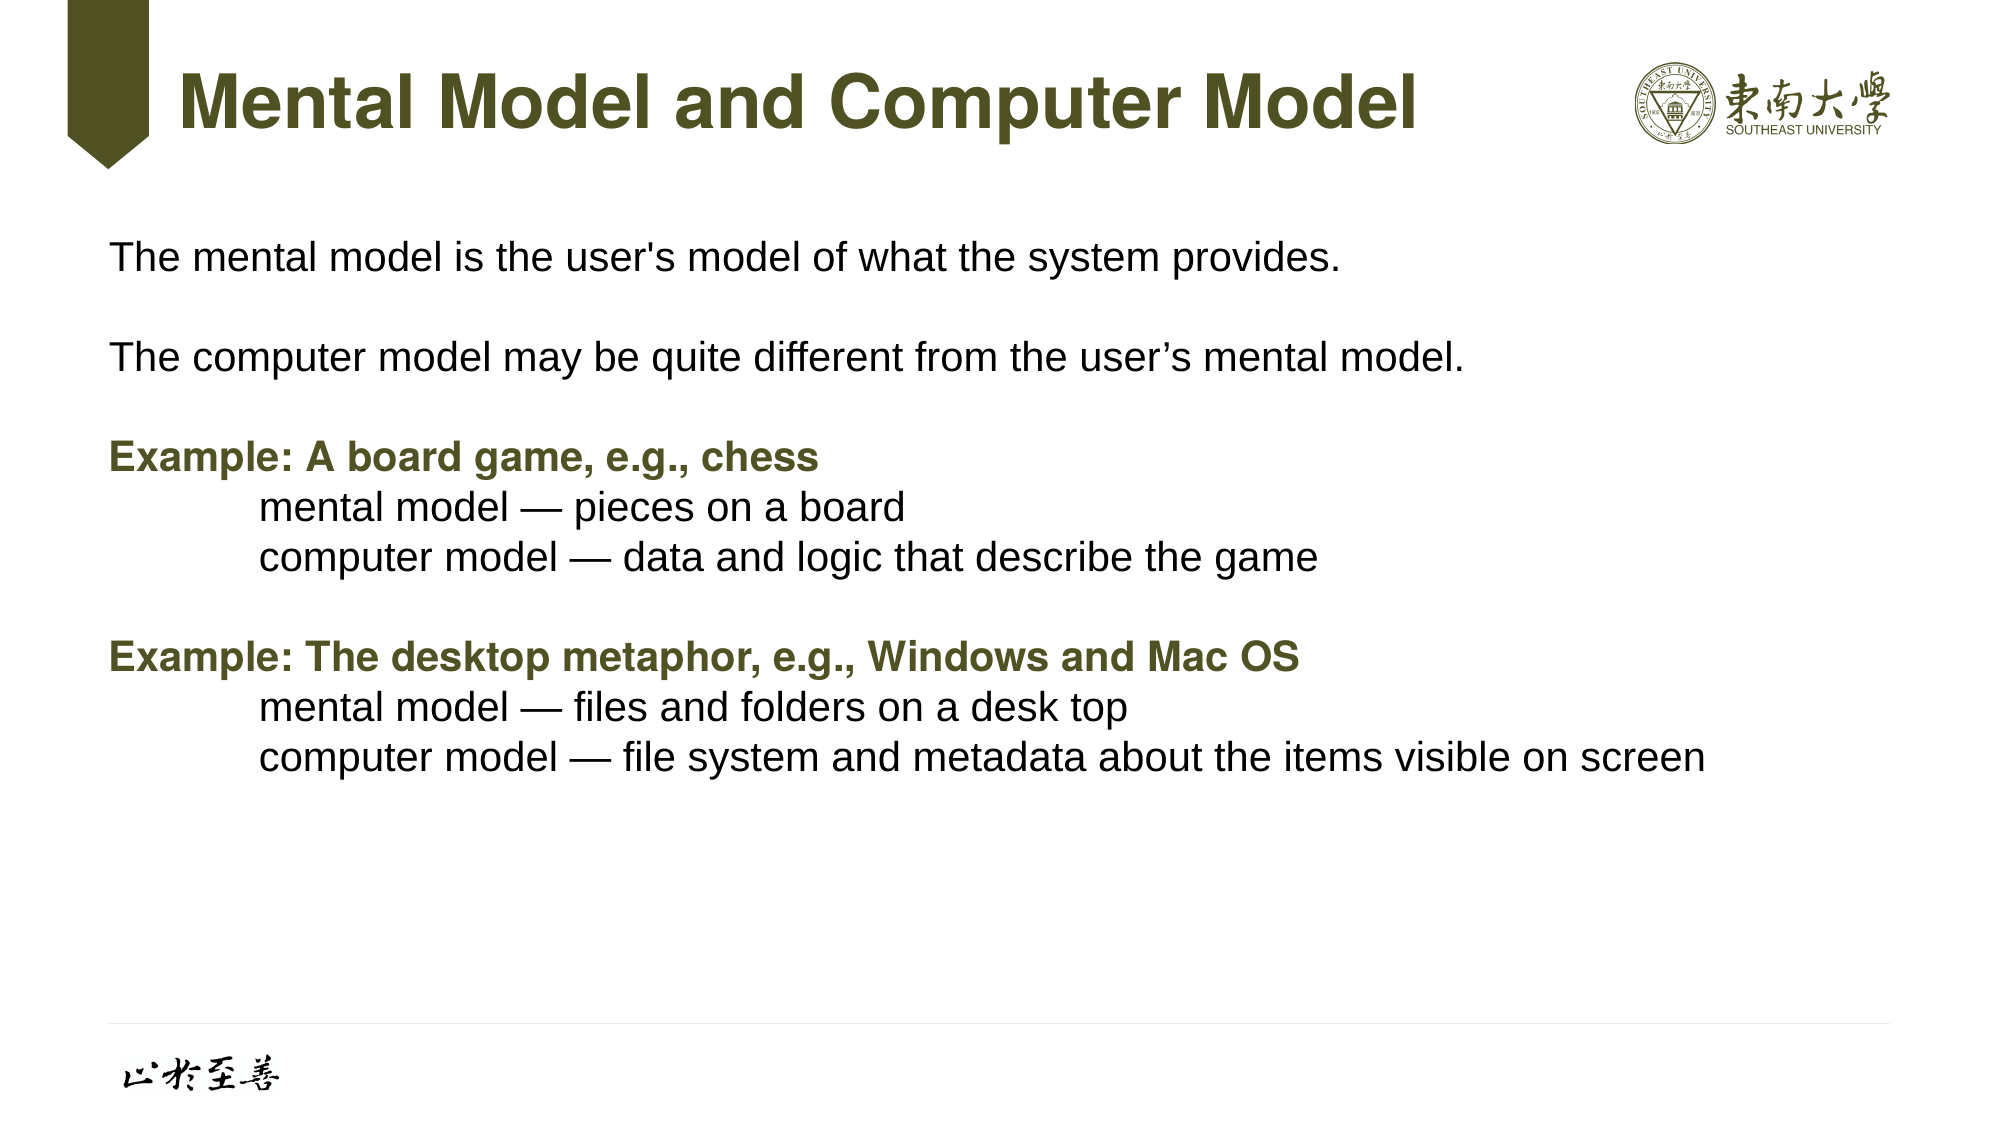

# Mental Model and Computer Model
The mental model is the user's model of what the system provides.

The computer model may be quite different from the user’s mental model.

Example: A board game, e.g., chess
	mental model — pieces on a board
computer model — data and logic that describe the game

Example: The desktop metaphor, e.g., Windows and Mac OS
mental model — files and folders on a desk top
computer model — file system and metadata about the items visible on screen
21